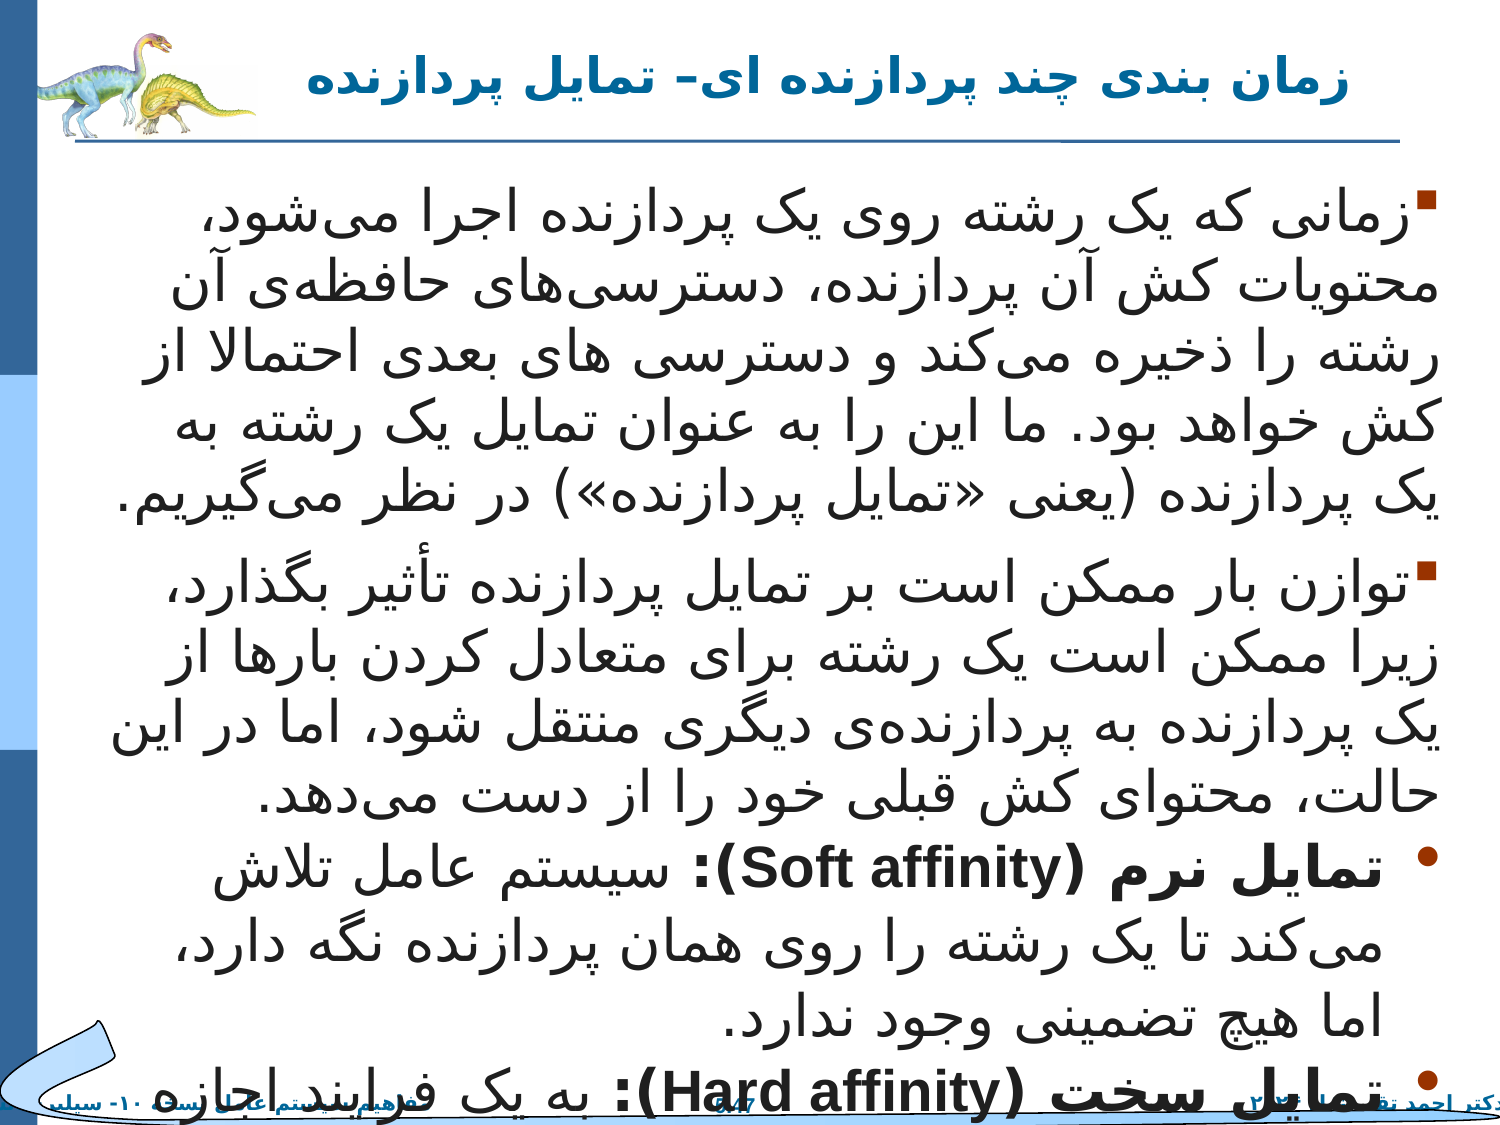

# زمان بندی چند پردازنده ای– تمایل پردازنده
زمانی که یک رشته روی یک پردازنده اجرا می‌شود، محتویات کش آن پردازنده، دسترسی‌های حافظه‌ی آن رشته را ذخیره می‌کند و دسترسی های بعدی احتمالا از کش خواهد بود. ما این را به عنوان تمایل یک رشته به یک پردازنده (یعنی «تمایل پردازنده») در نظر می‌گیریم.
توازن بار ممکن است بر تمایل پردازنده تأثیر بگذارد، زیرا ممکن است یک رشته برای متعادل کردن بارها از یک پردازنده به پردازنده‌ی دیگری منتقل شود، اما در این حالت، محتوای کش قبلی خود را از دست می‌دهد.
تمایل نرم (Soft affinity): سیستم عامل تلاش می‌کند تا یک رشته را روی همان پردازنده نگه دارد، اما هیچ تضمینی وجود ندارد.
تمایل سخت (Hard affinity): به یک فرایند اجازه می‌دهد مجموعه پردازنده‌هایی را که می‌تواند روی آن‌ها اجرا شود، مشخص کند.